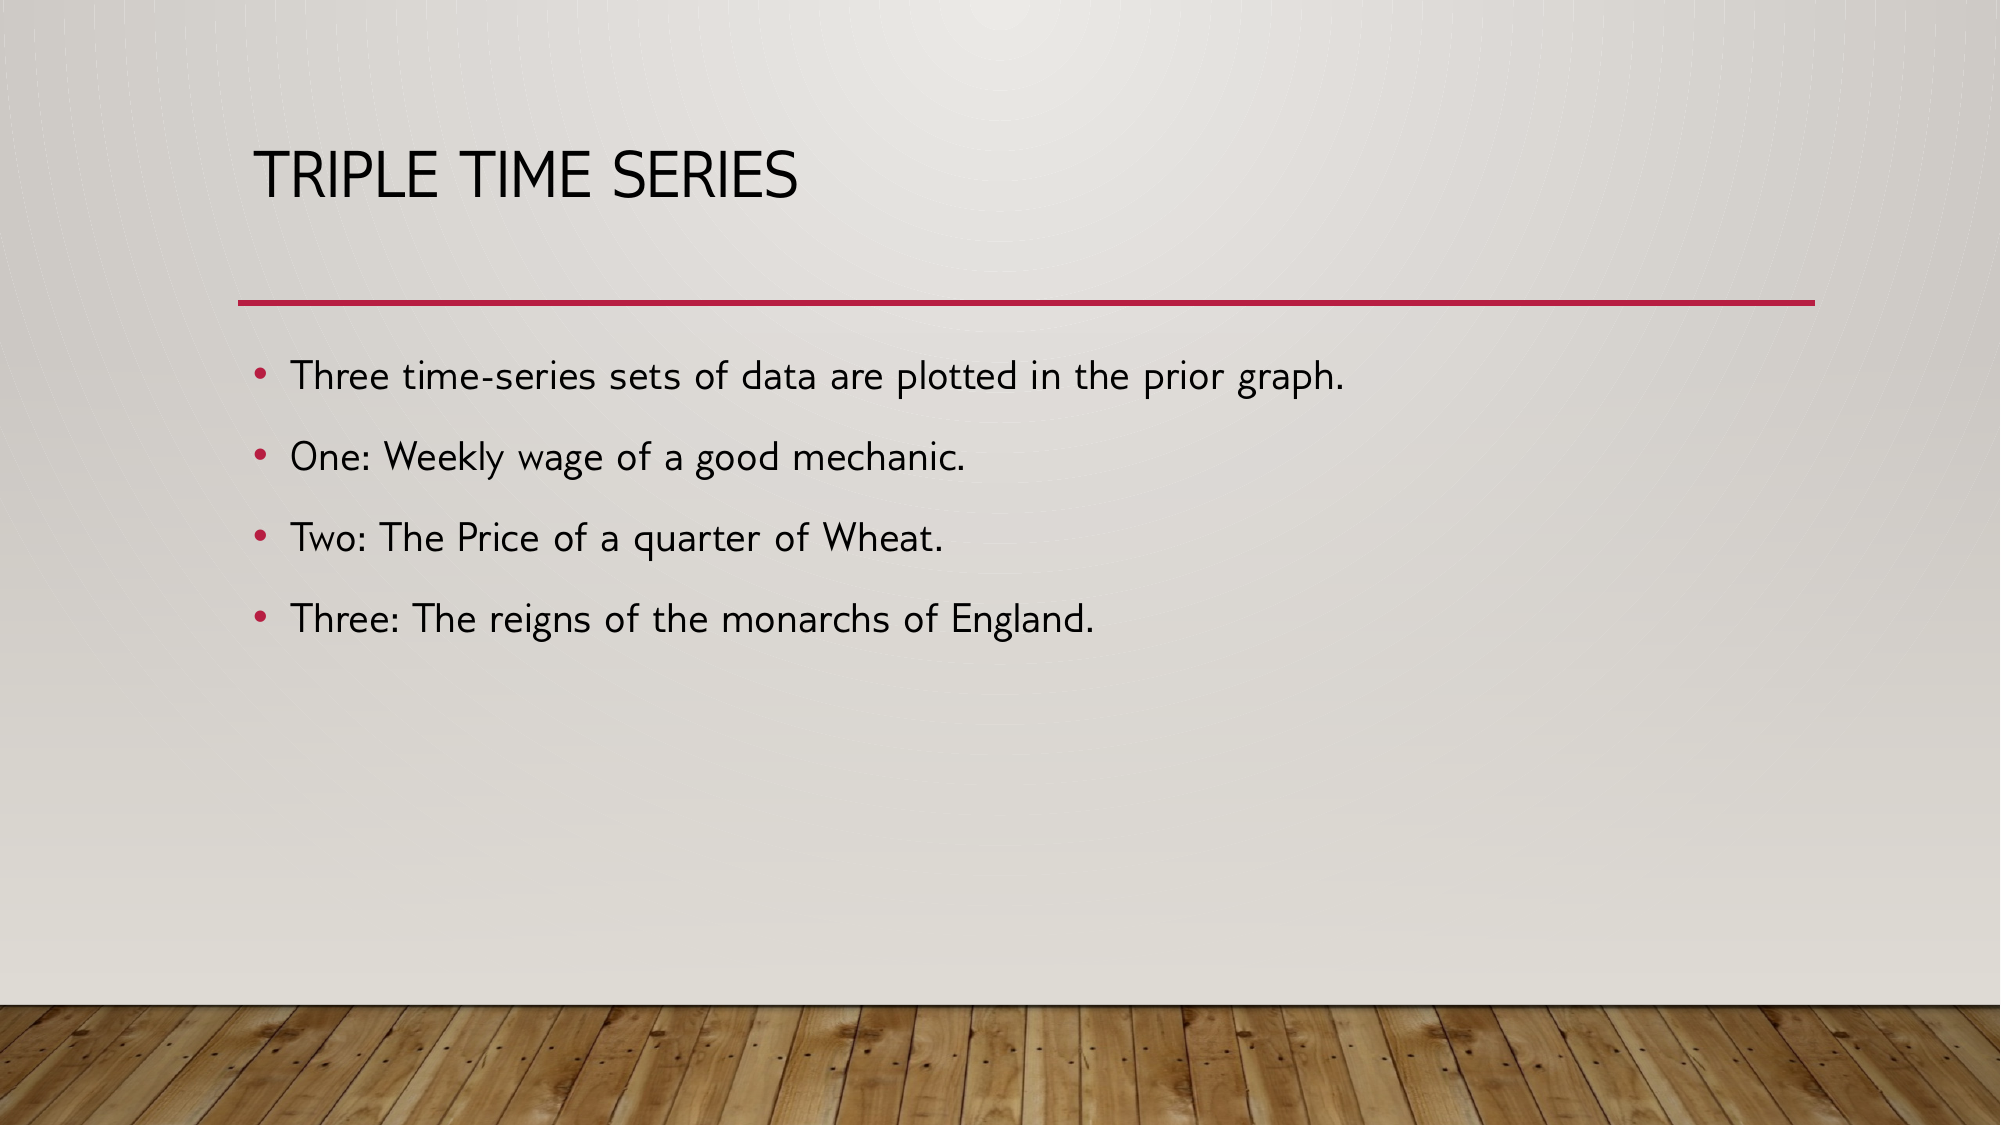

# Triple Time Series
Three time-series sets of data are plotted in the prior graph.
One: Weekly wage of a good mechanic.
Two: The Price of a quarter of Wheat.
Three: The reigns of the monarchs of England.